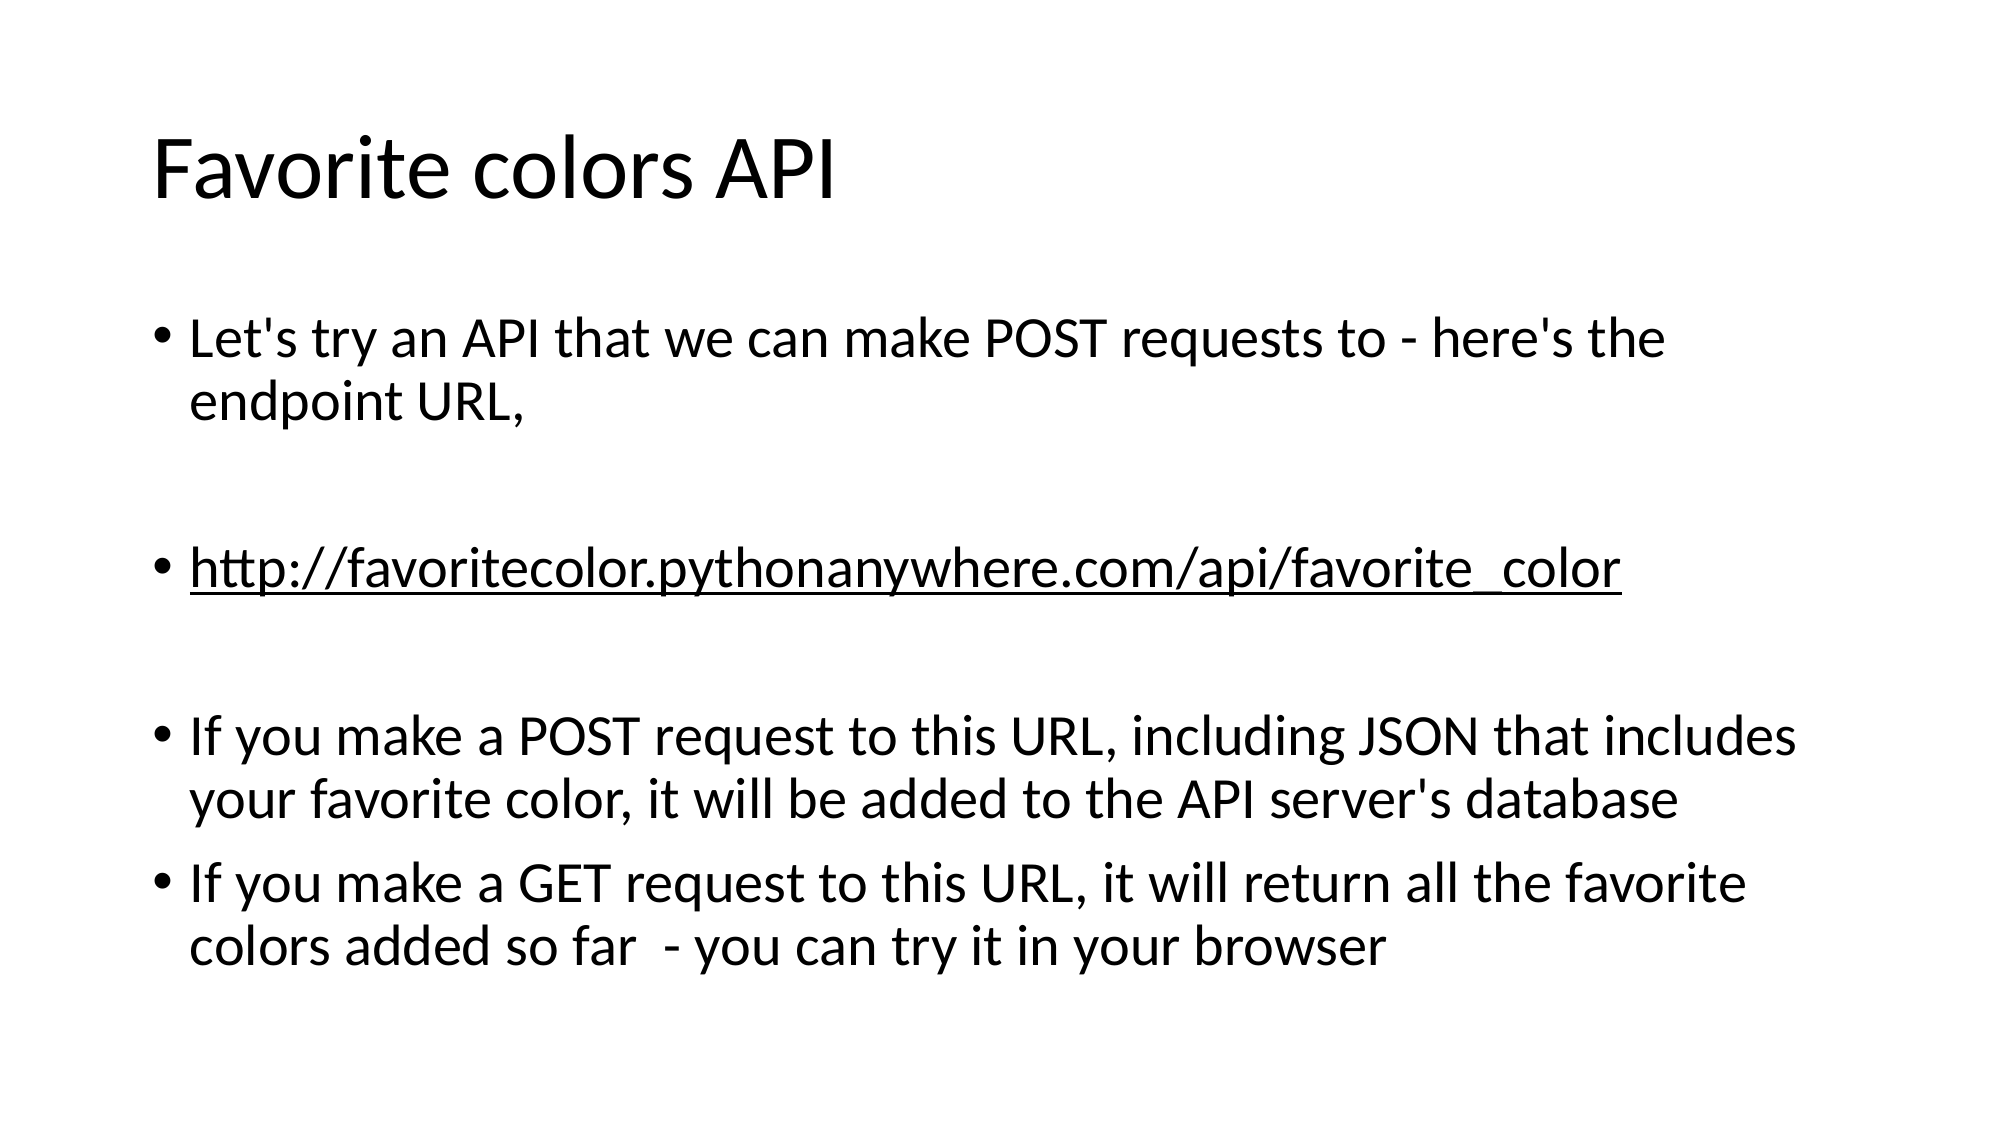

# Favorite colors API
Let's try an API that we can make POST requests to - here's the endpoint URL,

http://favoritecolor.pythonanywhere.com/api/favorite_color

If you make a POST request to this URL, including JSON that includes your favorite color, it will be added to the API server's database
If you make a GET request to this URL, it will return all the favorite colors added so far  - you can try it in your browser